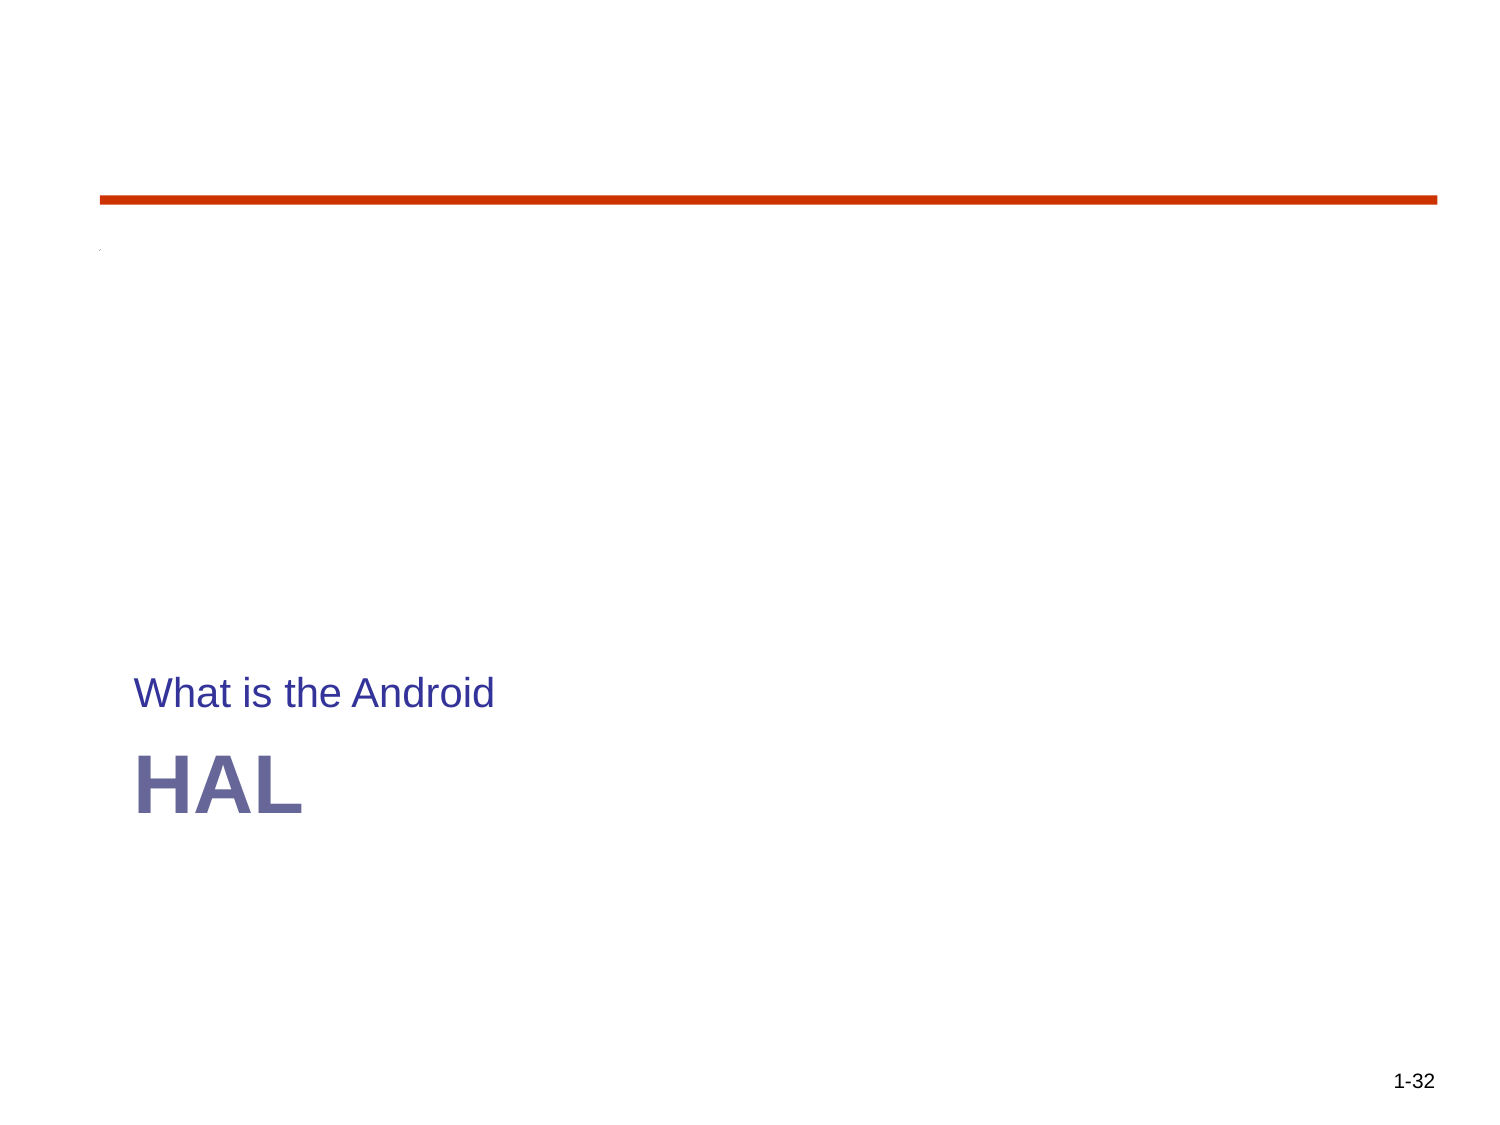

What is the Android
# HAL
1-32